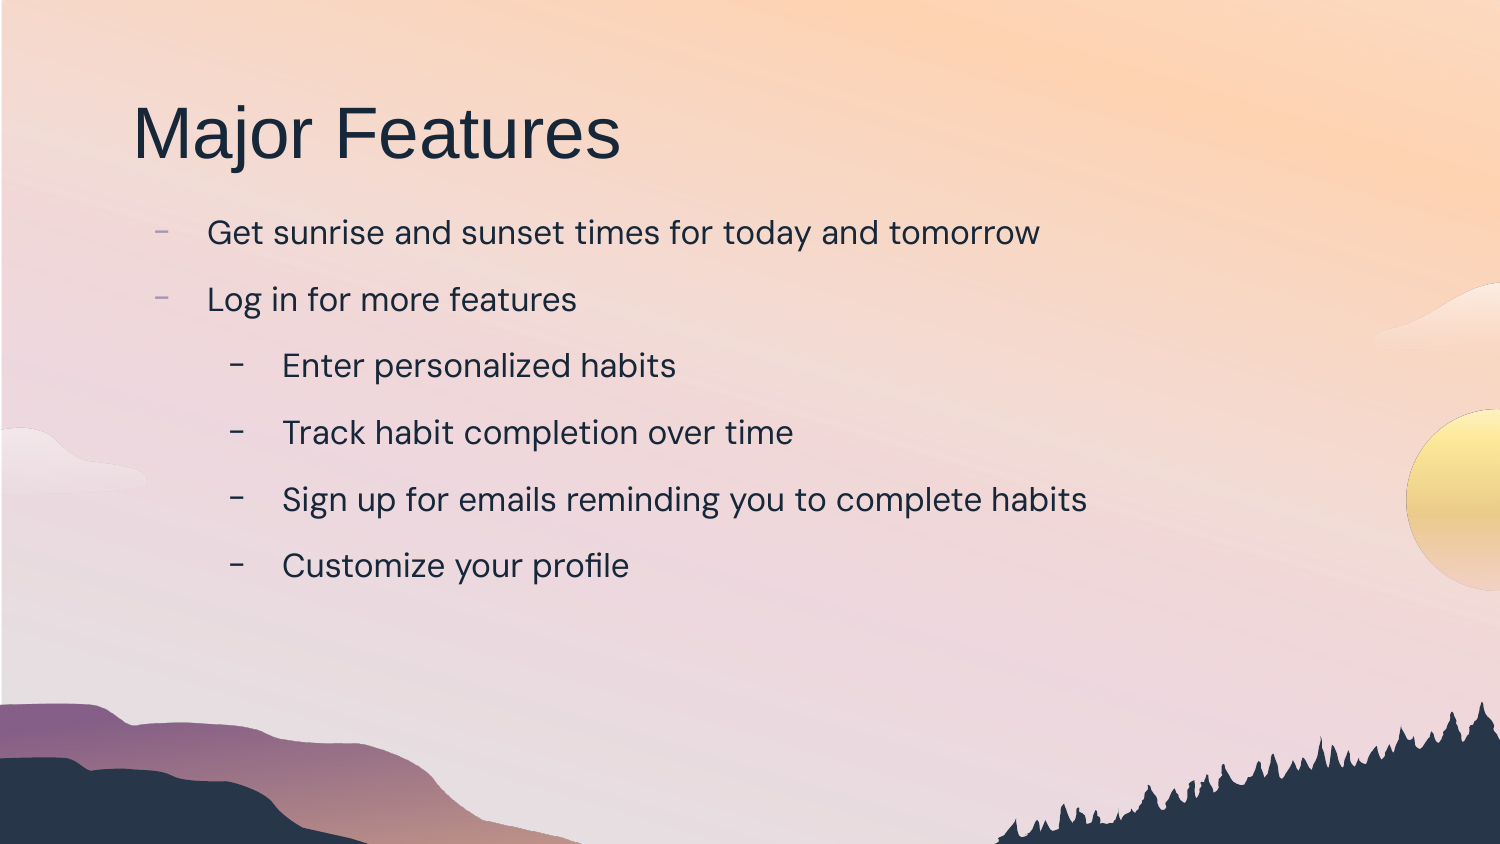

# Major Features
Get sunrise and sunset times for today and tomorrow
Log in for more features
Enter personalized habits
Track habit completion over time
Sign up for emails reminding you to complete habits
Customize your profile